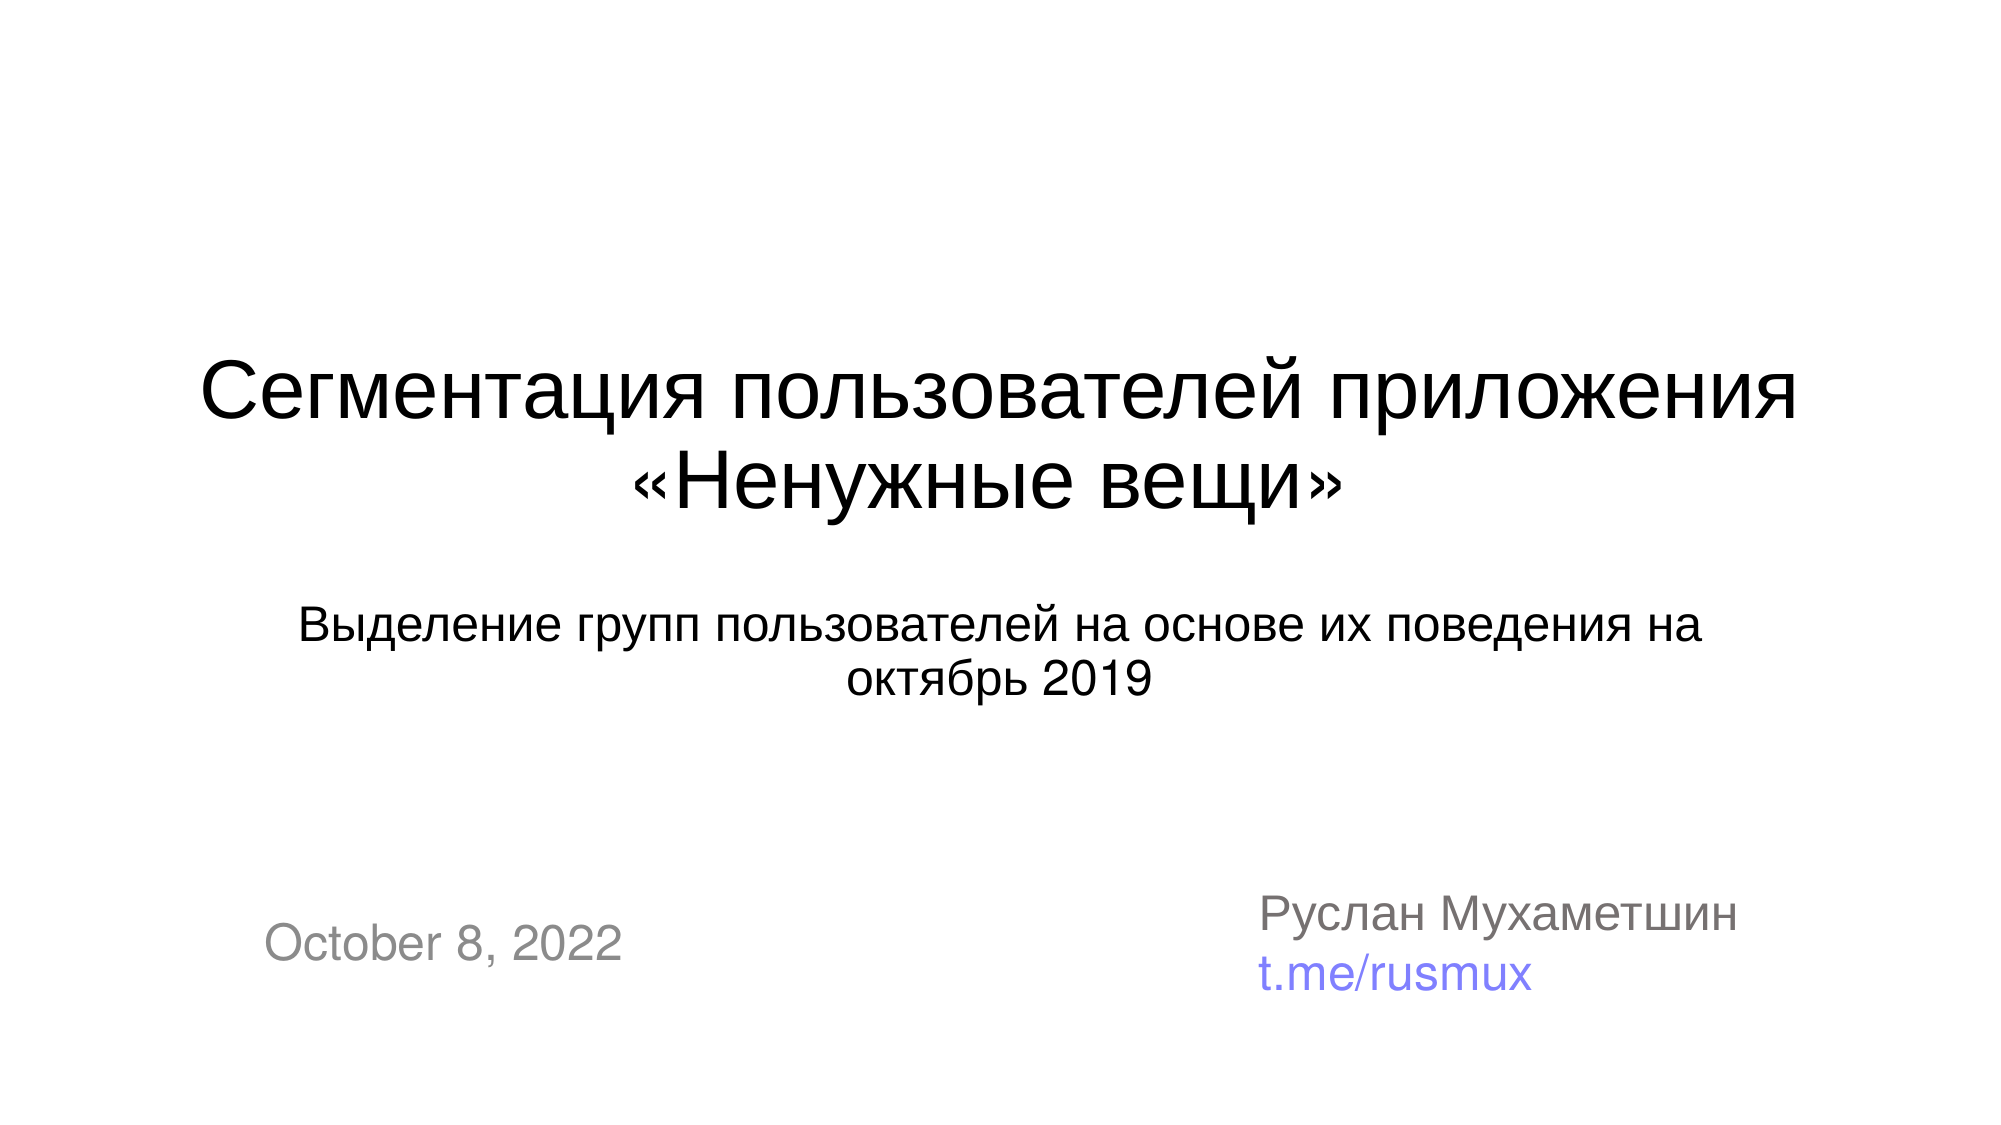

# Сегментация пользователей приложения «Ненужные вещи»
Выделение групп пользователей на основе их поведения на октябрь 2019
Руслан Мухаметшин
t.me/rusmux
October 8, 2022